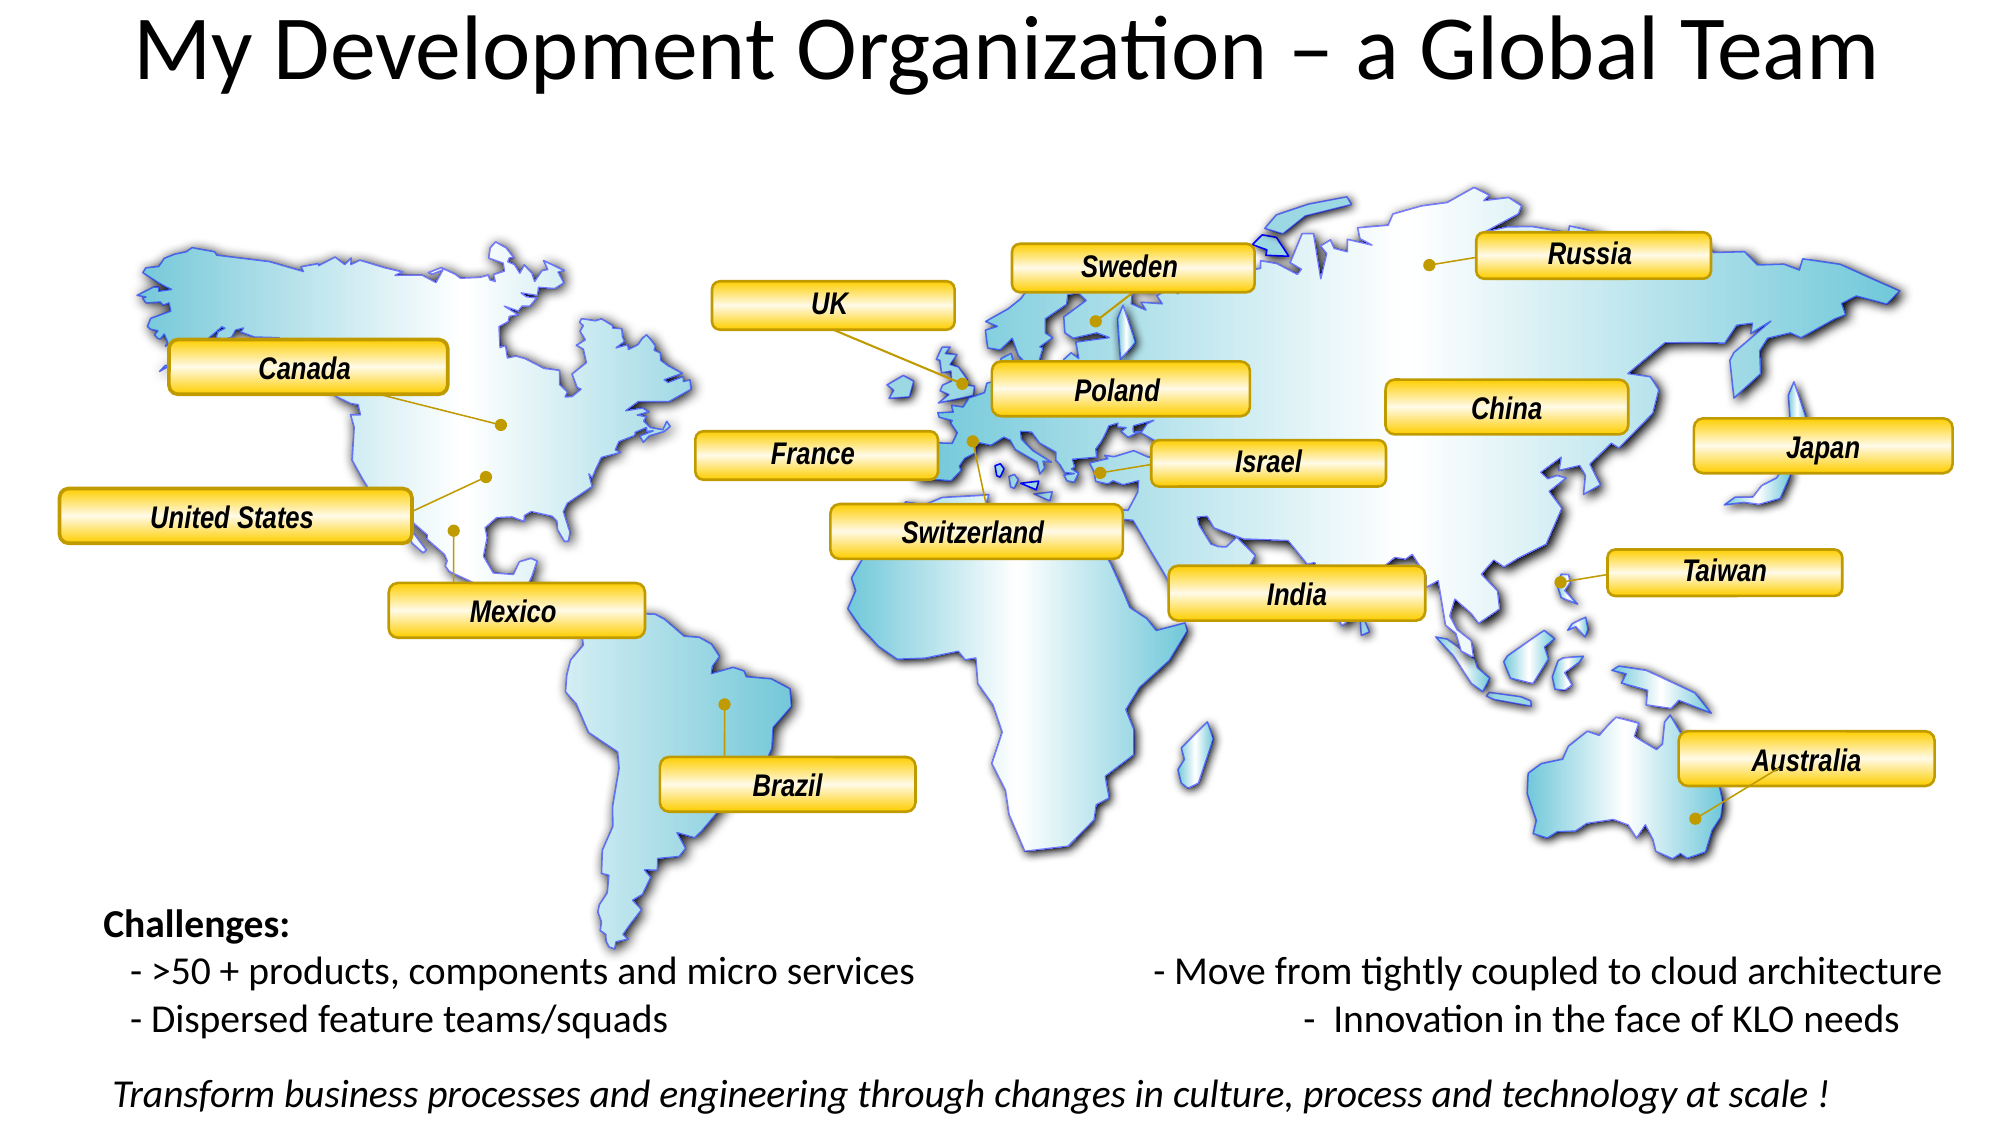

# My Development Organization – a Global Team

Russia

Sweden

UK

Canada

Poland

China

Japan
France

Israel

United States

Switzerland

Taiwan

India

Mexico

Australia
Brazil

Challenges:
   - >50 + products, components and micro services		- Move from tightly coupled to cloud architecture
   - Dispersed feature teams/squads 					-  Innovation in the face of KLO needs

 Transform business processes and engineering through changes in culture, process and technology at scale !